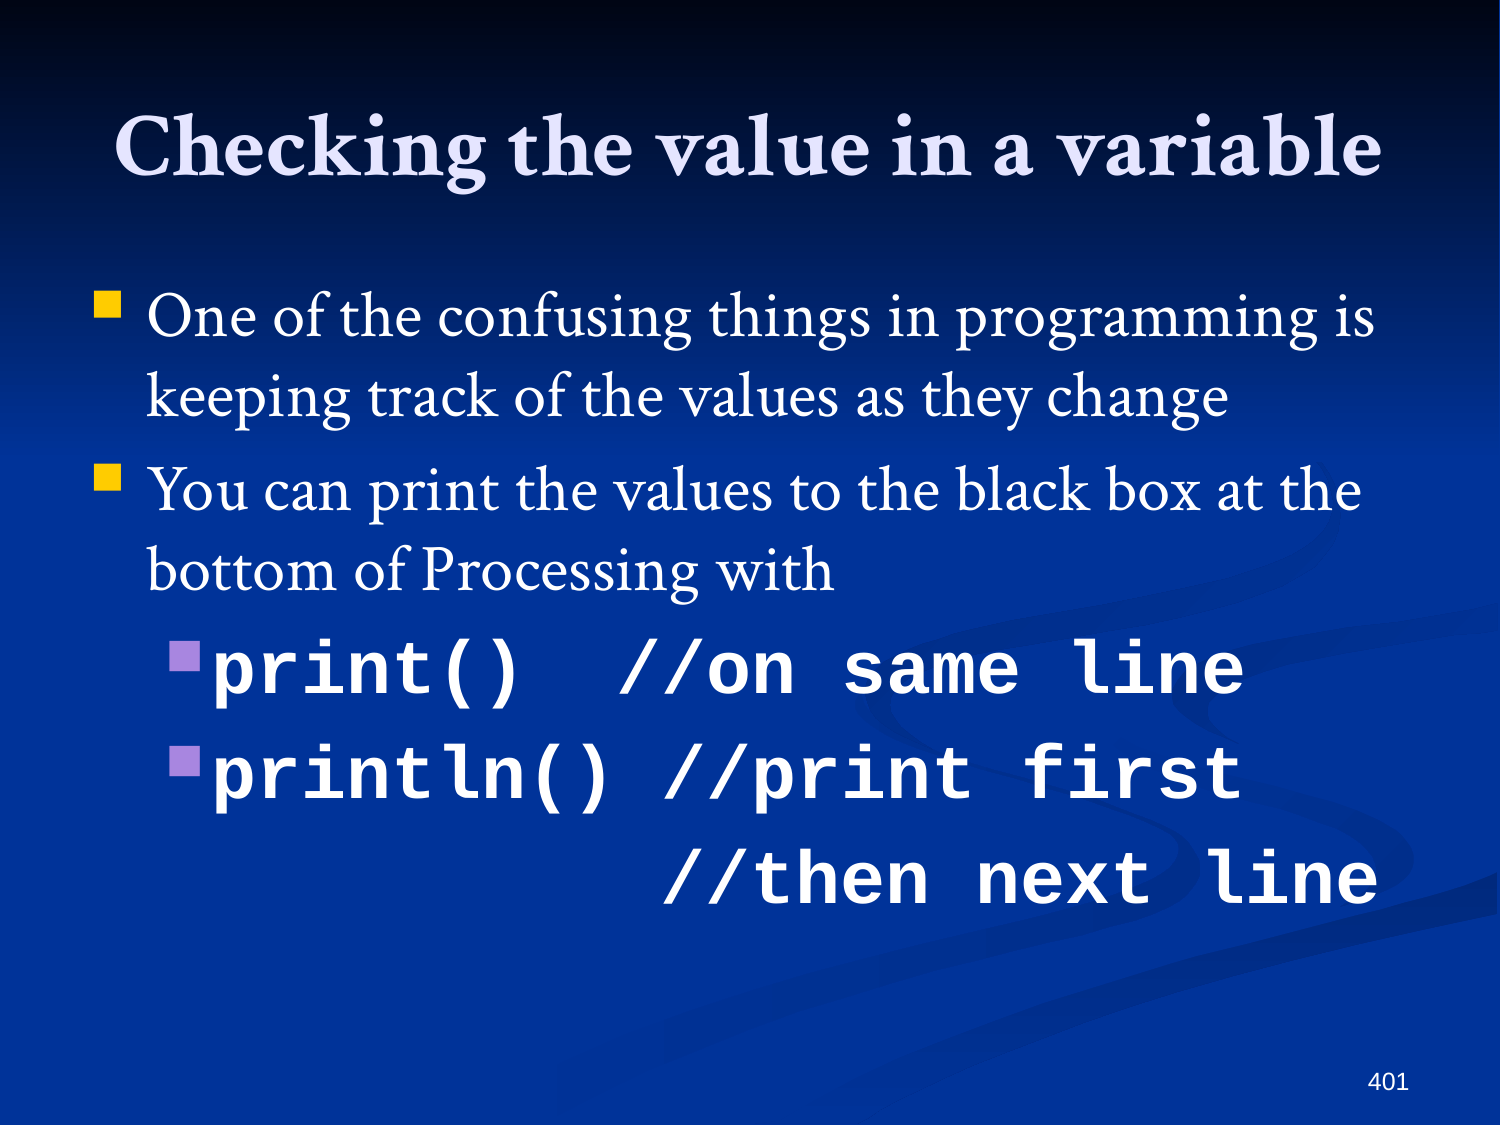

# Checking the value in a variable
One of the confusing things in programming is keeping track of the values as they change
You can print the values to the black box at the bottom of Processing with
print()  //on same line
println() //print first
           //then next line
401